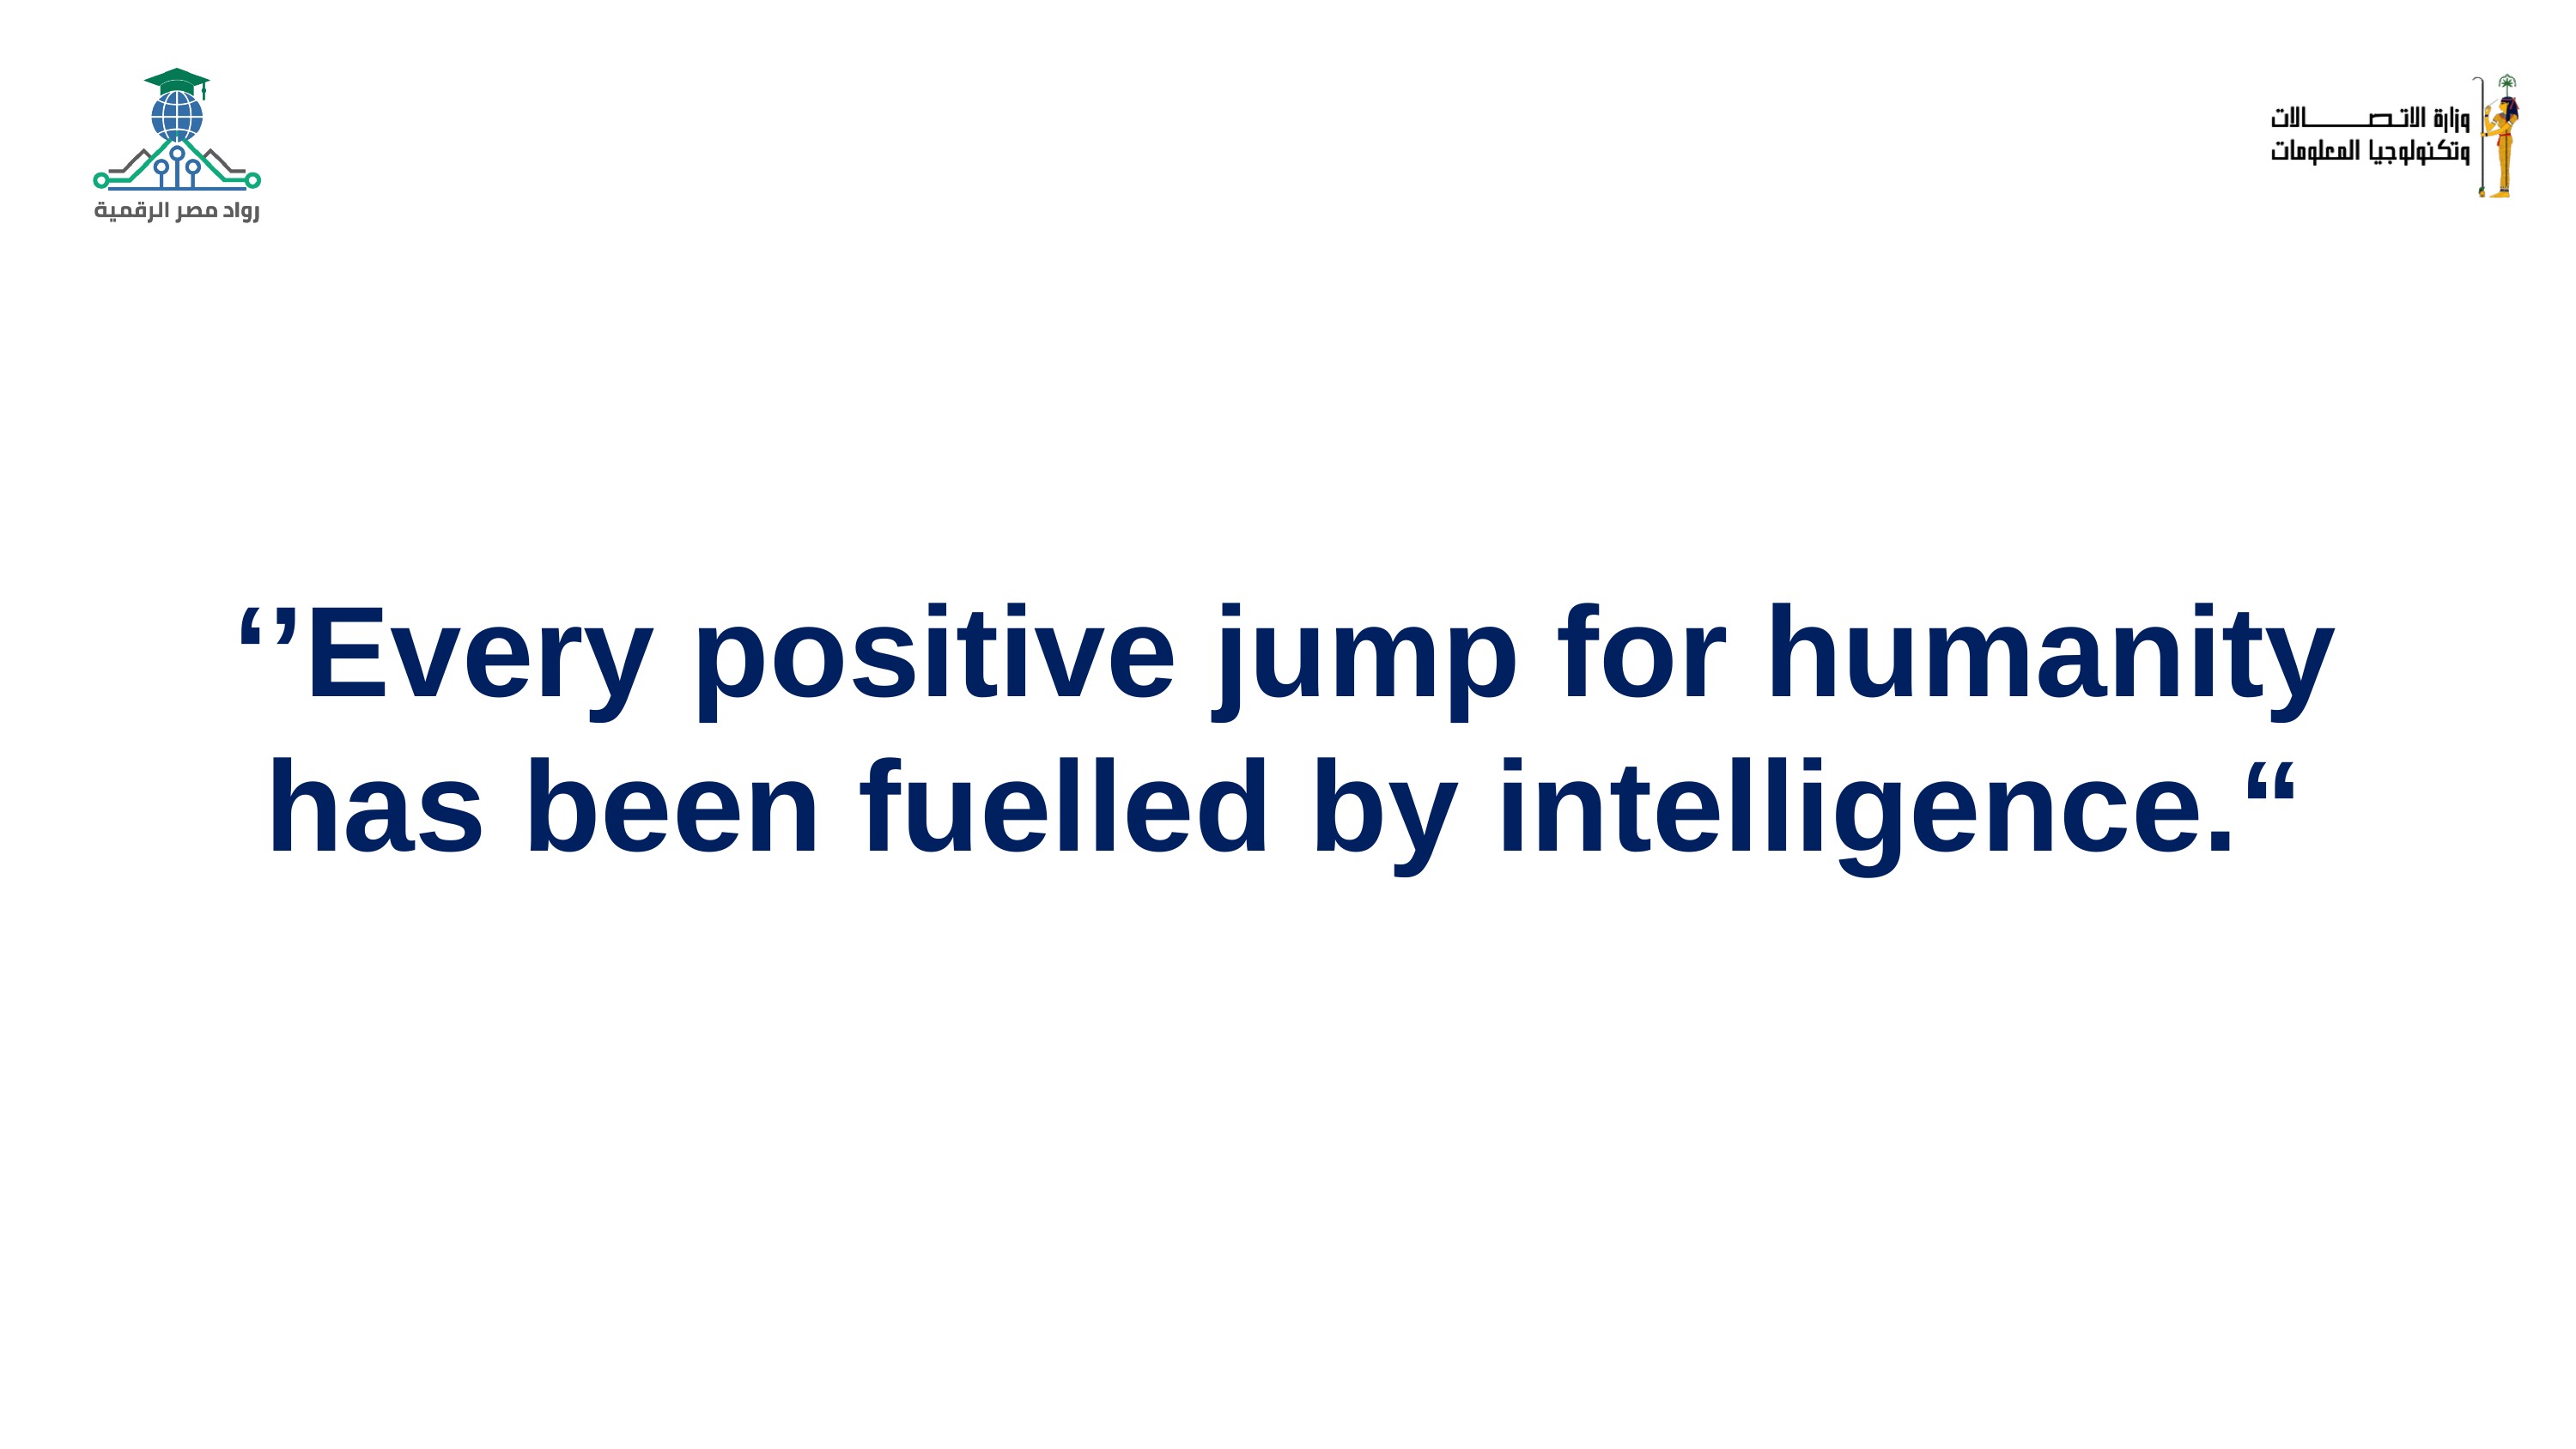

‘’Every positive jump for humanity has been fuelled by intelligence.“